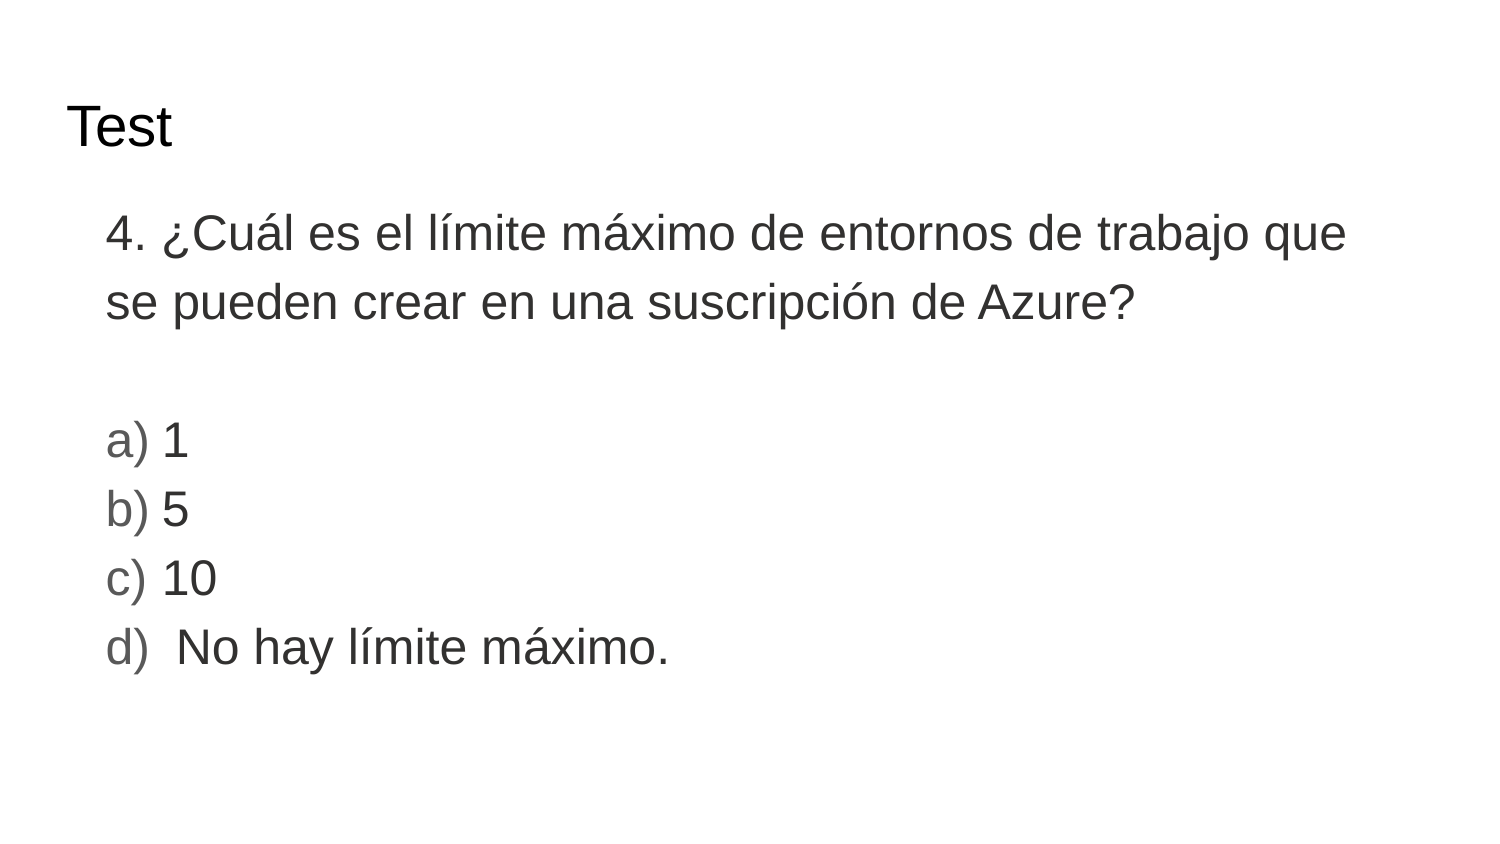

# Test
4. ¿Cuál es el límite máximo de entornos de trabajo que se pueden crear en una suscripción de Azure?

1
5
10
 No hay límite máximo.